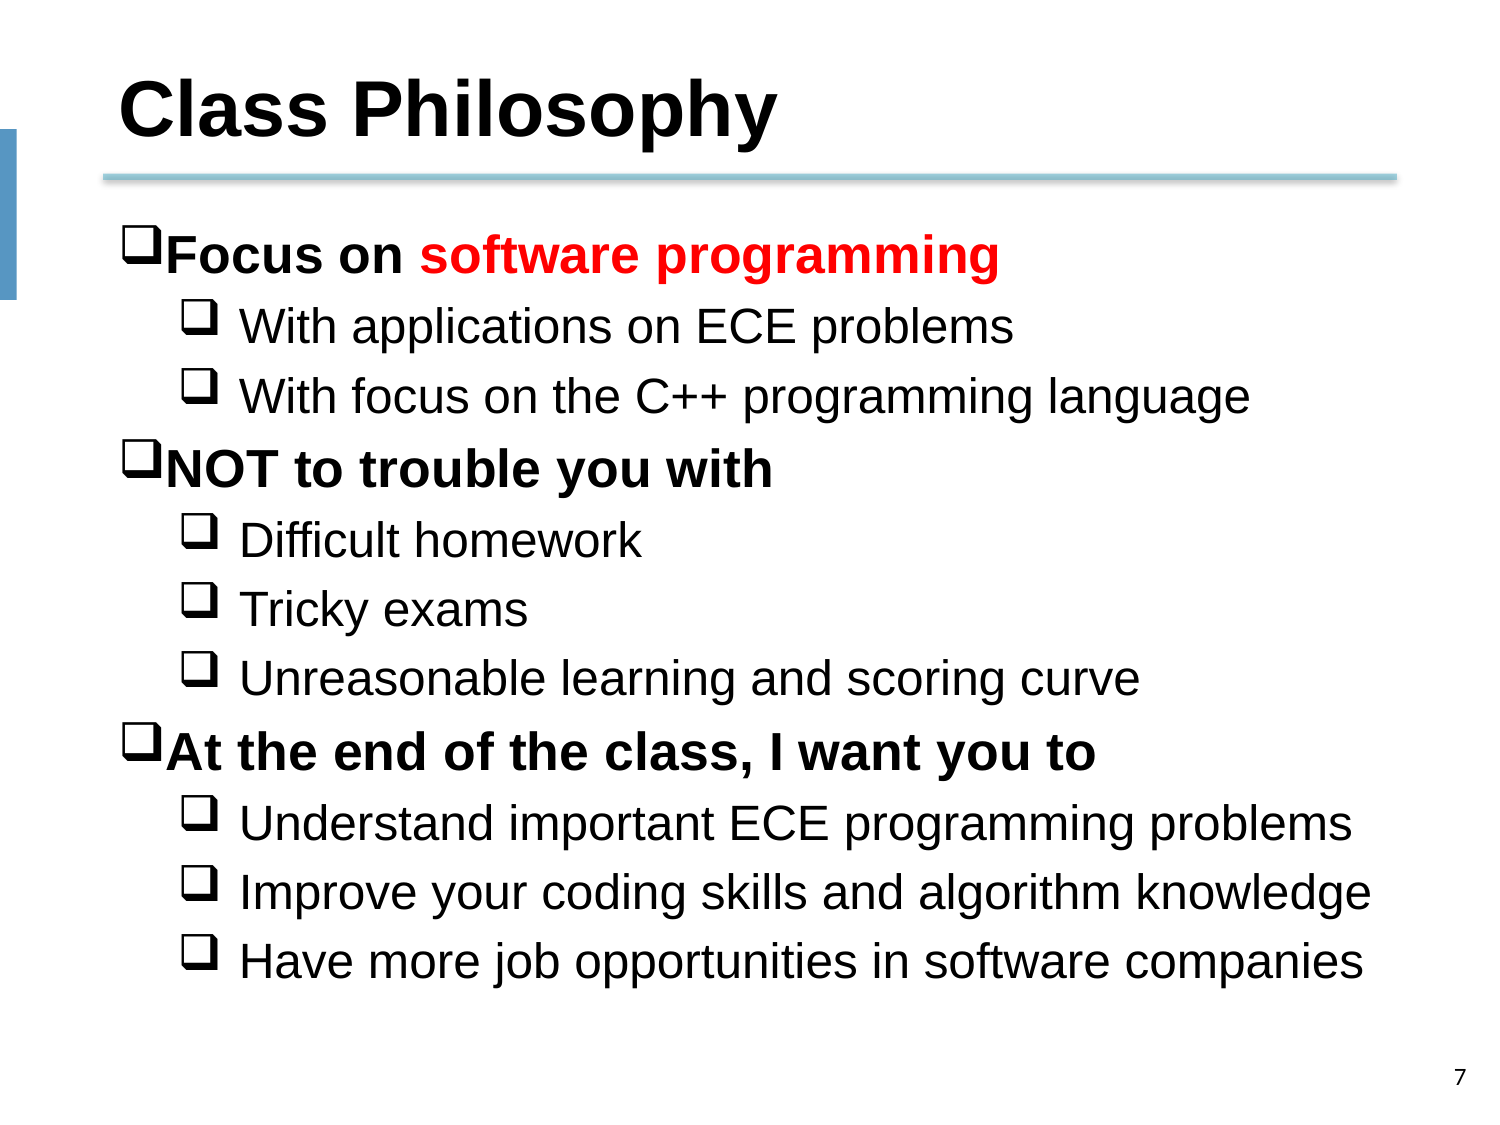

# Class Philosophy
Focus on software programming
With applications on ECE problems
With focus on the C++ programming language
NOT to trouble you with
Difficult homework
Tricky exams
Unreasonable learning and scoring curve
At the end of the class, I want you to
Understand important ECE programming problems
Improve your coding skills and algorithm knowledge
Have more job opportunities in software companies
7